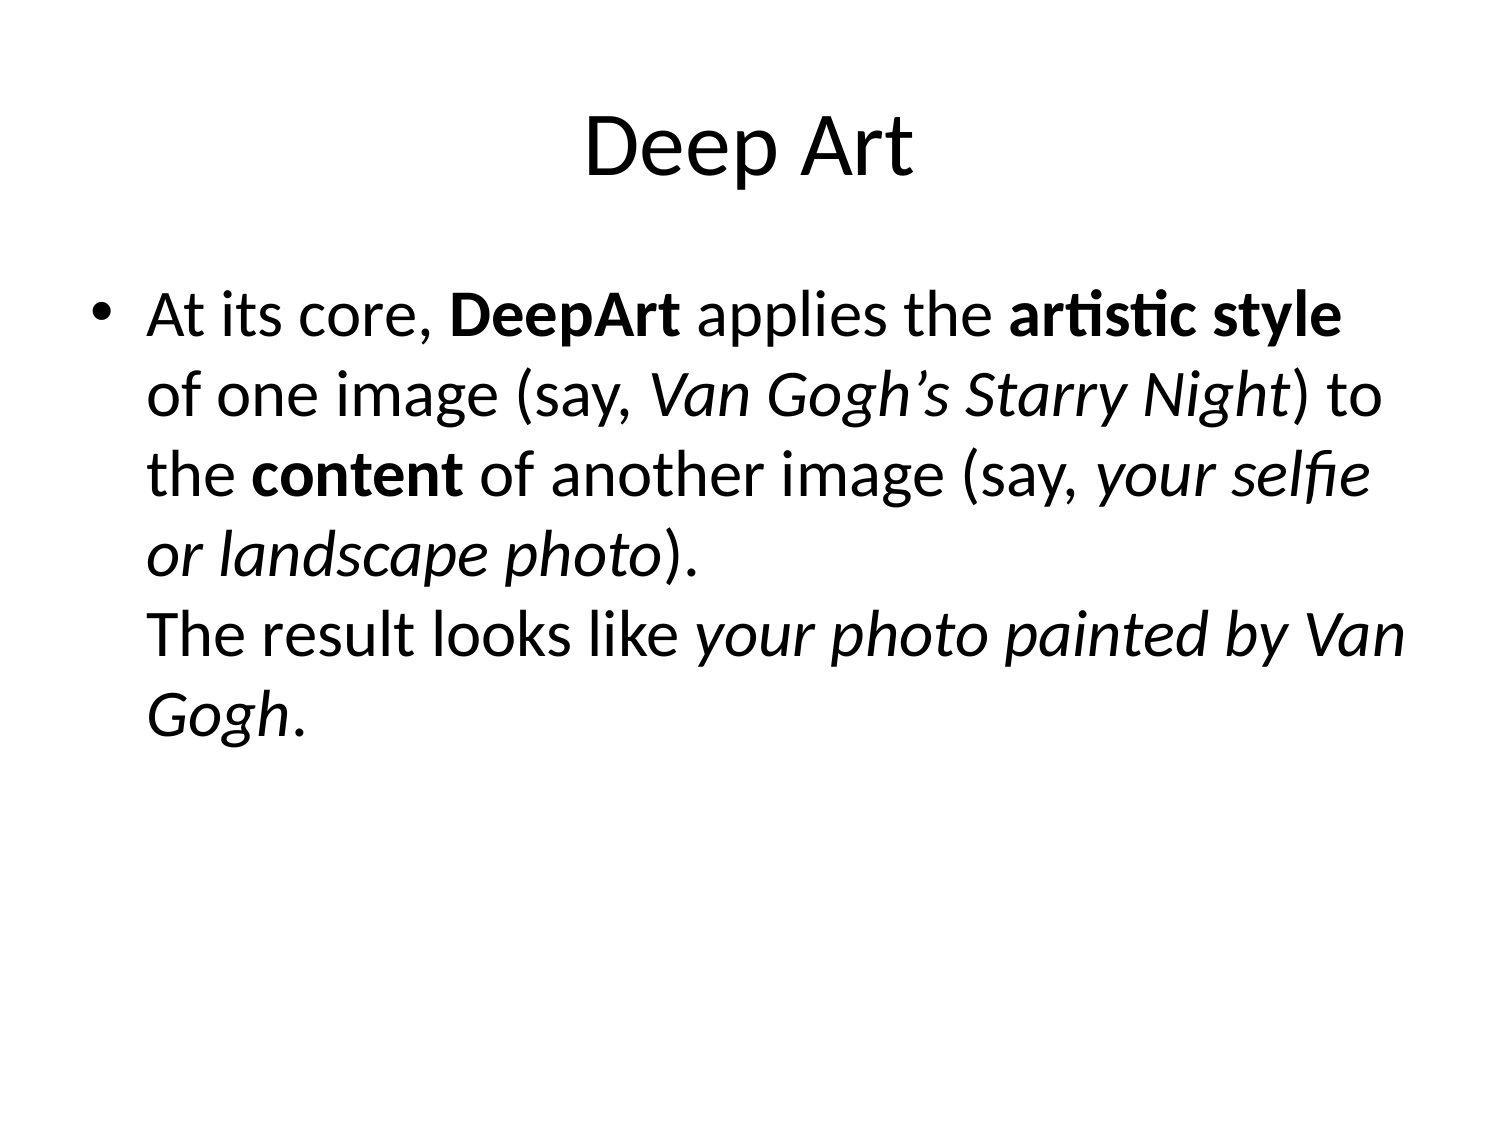

# Deep Art
At its core, DeepArt applies the artistic style of one image (say, Van Gogh’s Starry Night) to the content of another image (say, your selfie or landscape photo).
The result looks like your photo painted by Van Gogh.